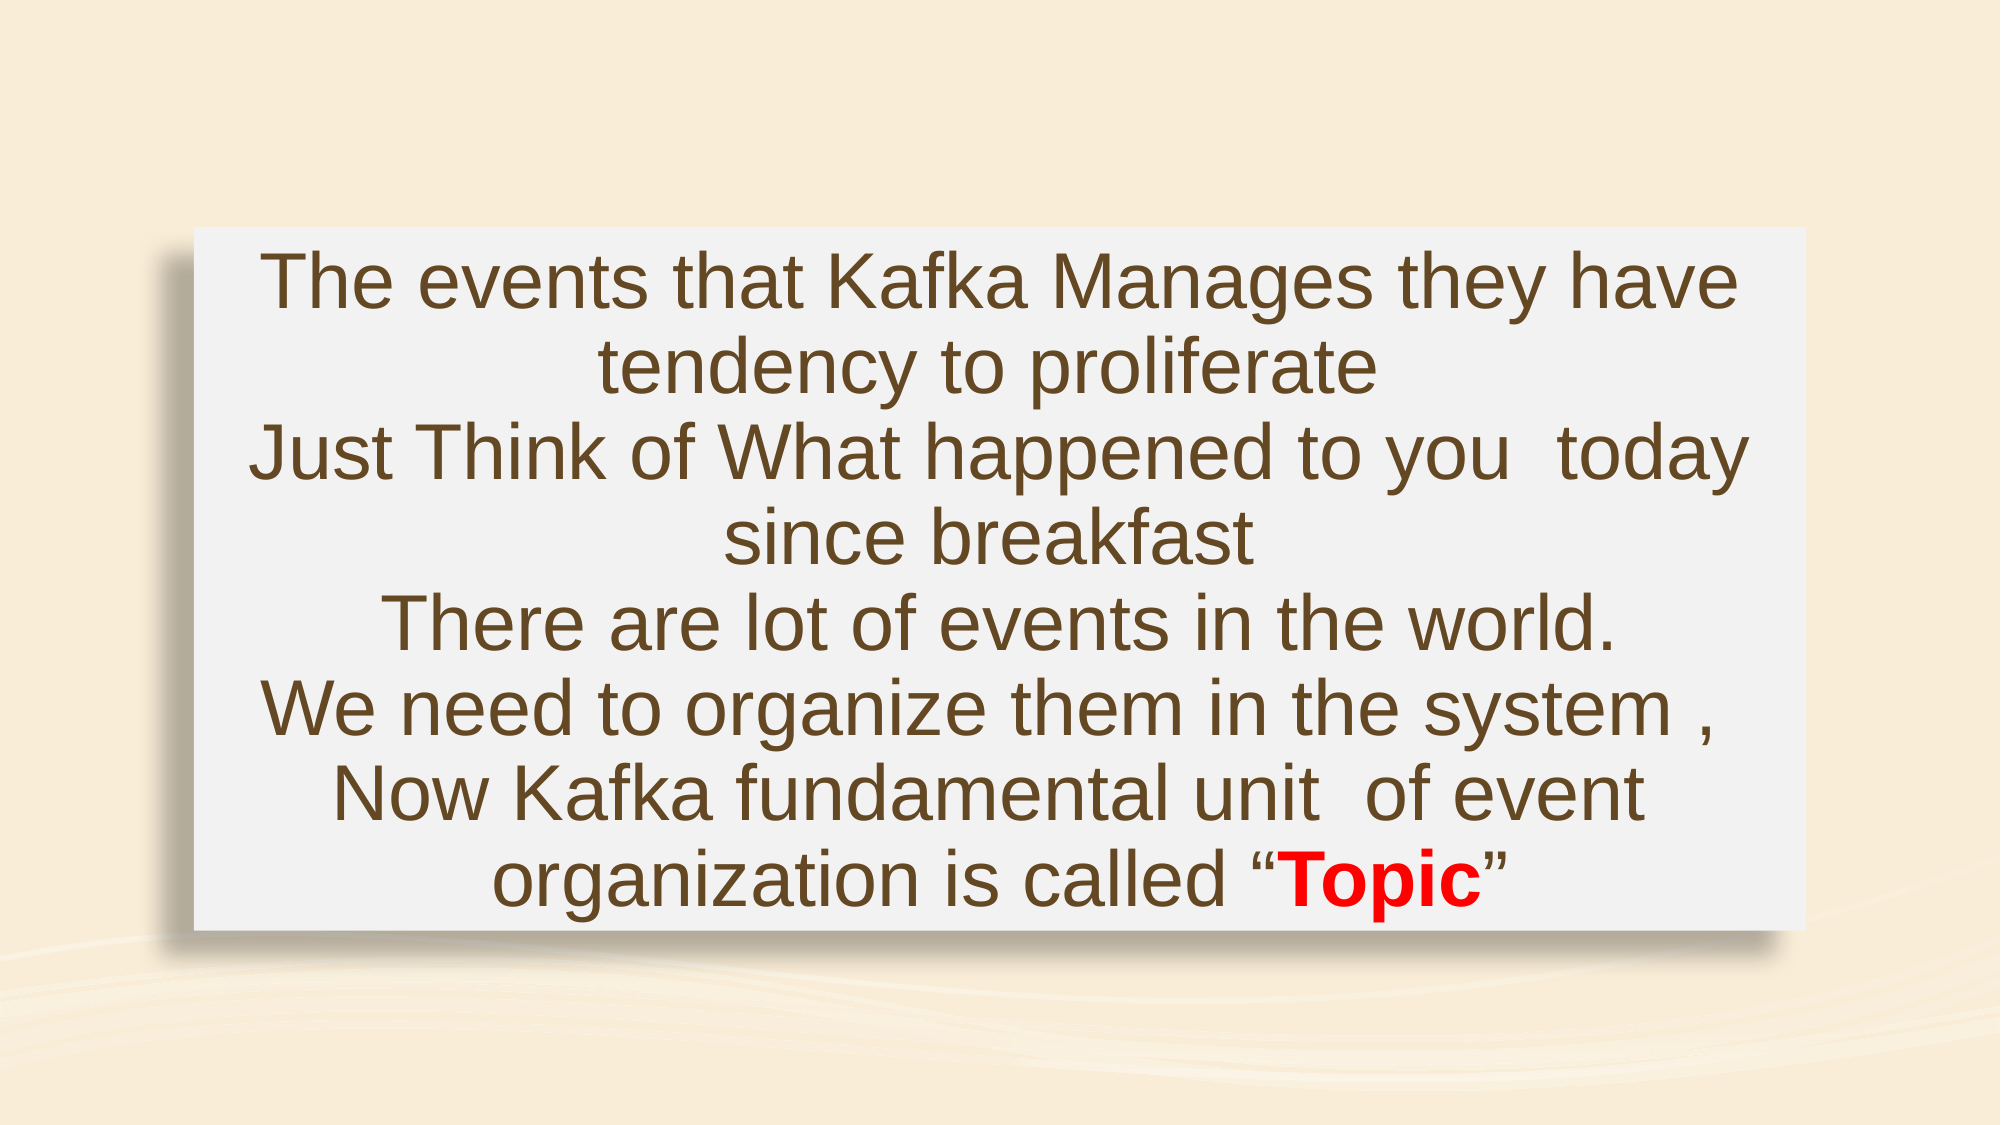

# The events that Kafka Manages they have tendency to proliferate Just Think of What happened to you  today since breakfast There are lot of events in the world. We need to organize them in the system , Now Kafka fundamental unit  of event  organization is called “Topic”